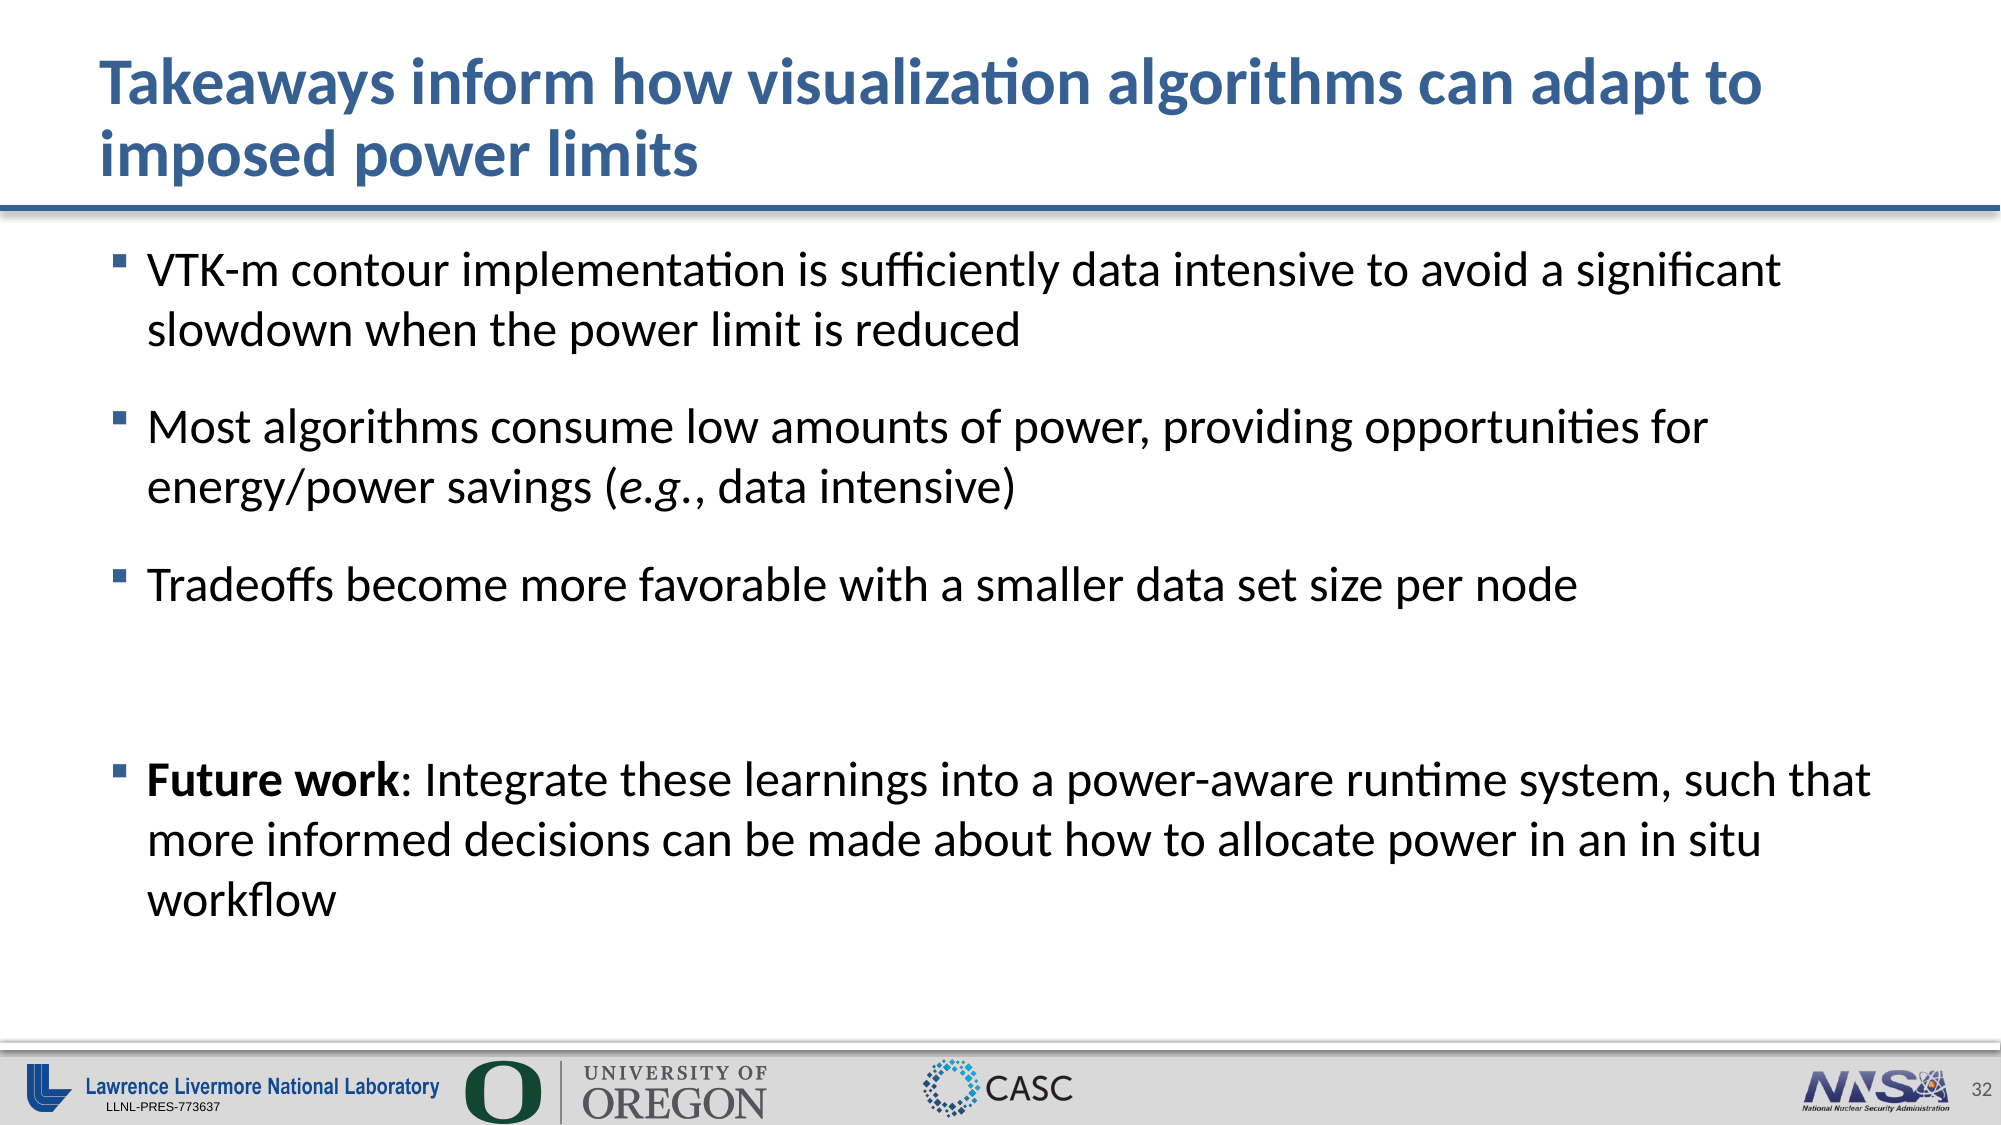

# Takeaways inform how visualization algorithms can adapt to imposed power limits
VTK-m contour implementation is sufficiently data intensive to avoid a significant slowdown when the power limit is reduced
Most algorithms consume low amounts of power, providing opportunities for energy/power savings (e.g., data intensive)
Tradeoffs become more favorable with a smaller data set size per node

Future work: Integrate these learnings into a power-aware runtime system, such that more informed decisions can be made about how to allocate power in an in situ workflow